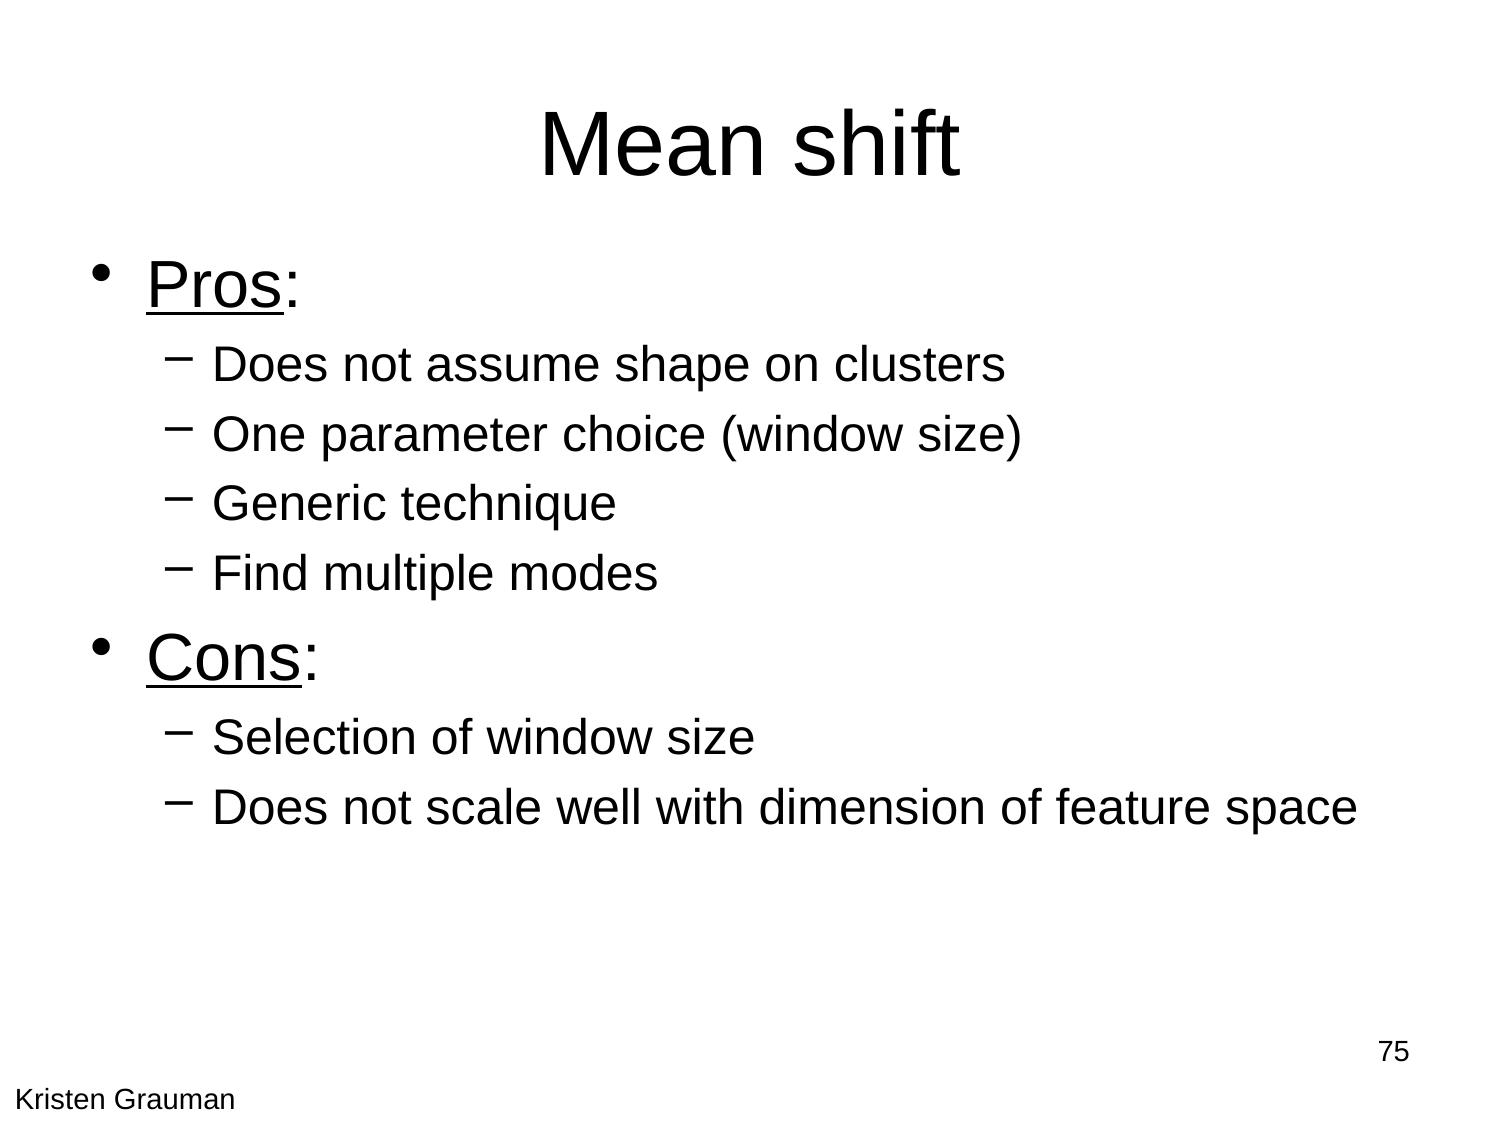

# Mean shift
Pros:
Does not assume shape on clusters
One parameter choice (window size)
Generic technique
Find multiple modes
Cons:
Selection of window size
Does not scale well with dimension of feature space

75
Kristen Grauman